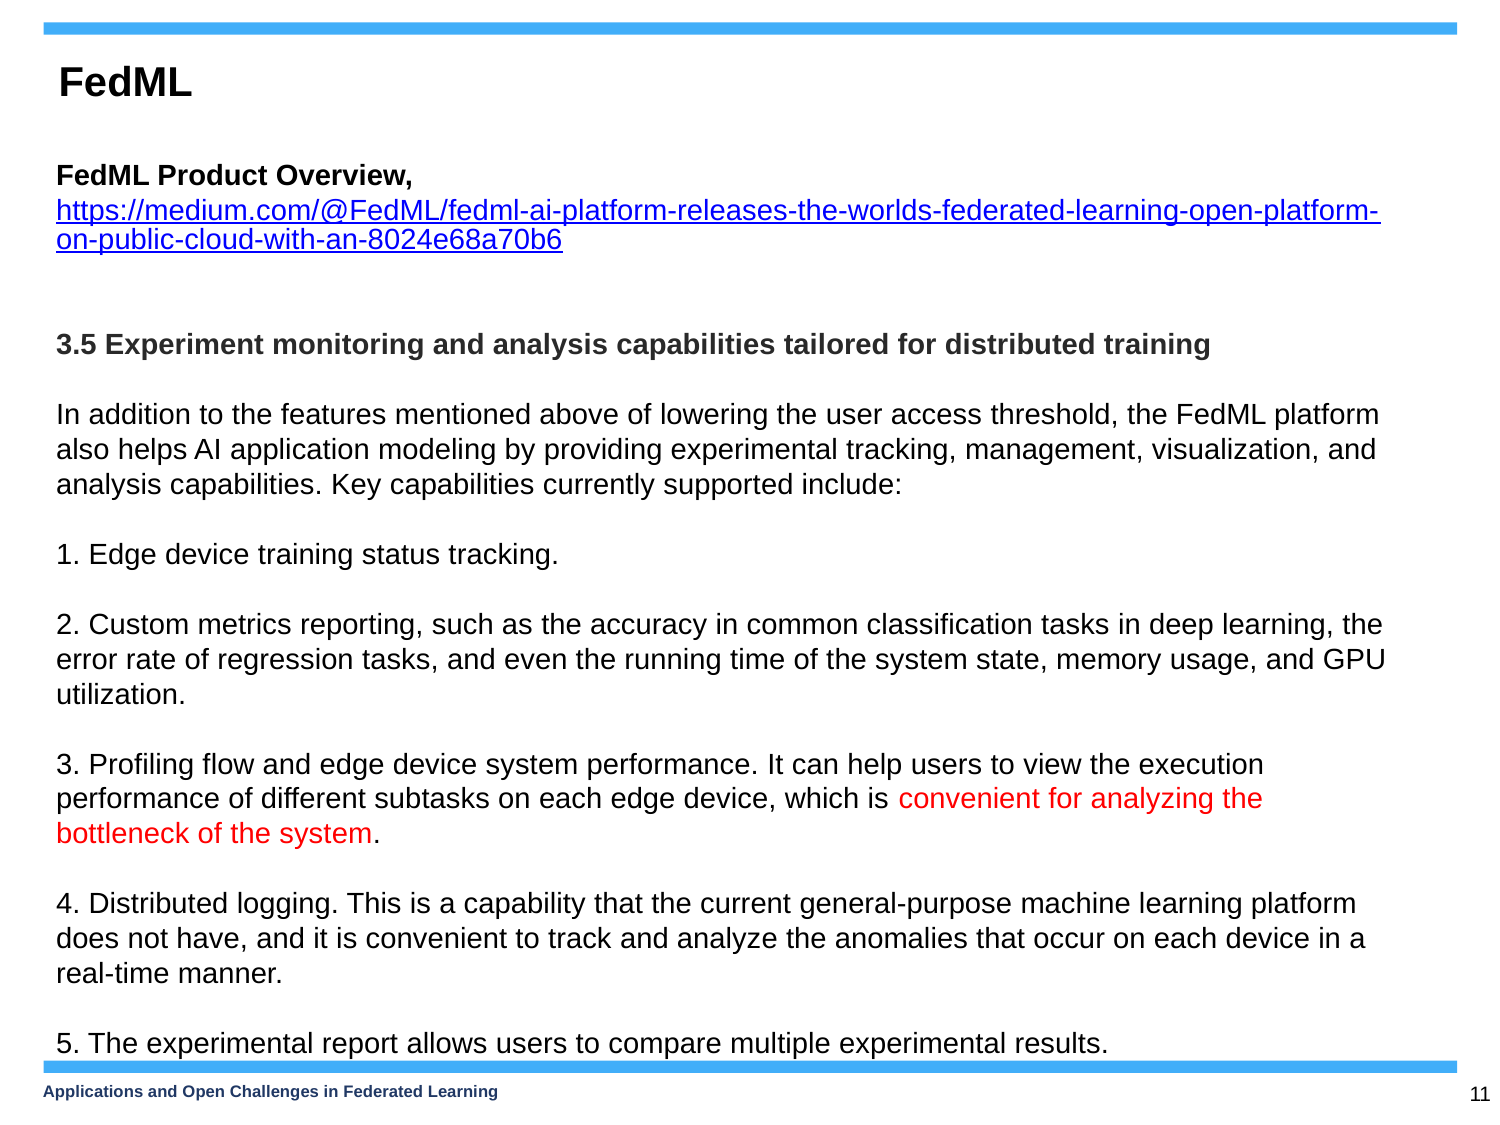

FedML
FedML Product Overview, https://medium.com/@FedML/fedml-ai-platform-releases-the-worlds-federated-learning-open-platform-on-public-cloud-with-an-8024e68a70b6

3.5 Experiment monitoring and analysis capabilities tailored for distributed training

In addition to the features mentioned above of lowering the user access threshold, the FedML platform also helps AI application modeling by providing experimental tracking, management, visualization, and analysis capabilities. Key capabilities currently supported include:

1. Edge device training status tracking.

2. Custom metrics reporting, such as the accuracy in common classification tasks in deep learning, the error rate of regression tasks, and even the running time of the system state, memory usage, and GPU utilization.

3. Profiling flow and edge device system performance. It can help users to view the execution performance of different subtasks on each edge device, which is convenient for analyzing the bottleneck of the system.

4. Distributed logging. This is a capability that the current general-purpose machine learning platform does not have, and it is convenient to track and analyze the anomalies that occur on each device in a real-time manner.

5. The experimental report allows users to compare multiple experimental results.